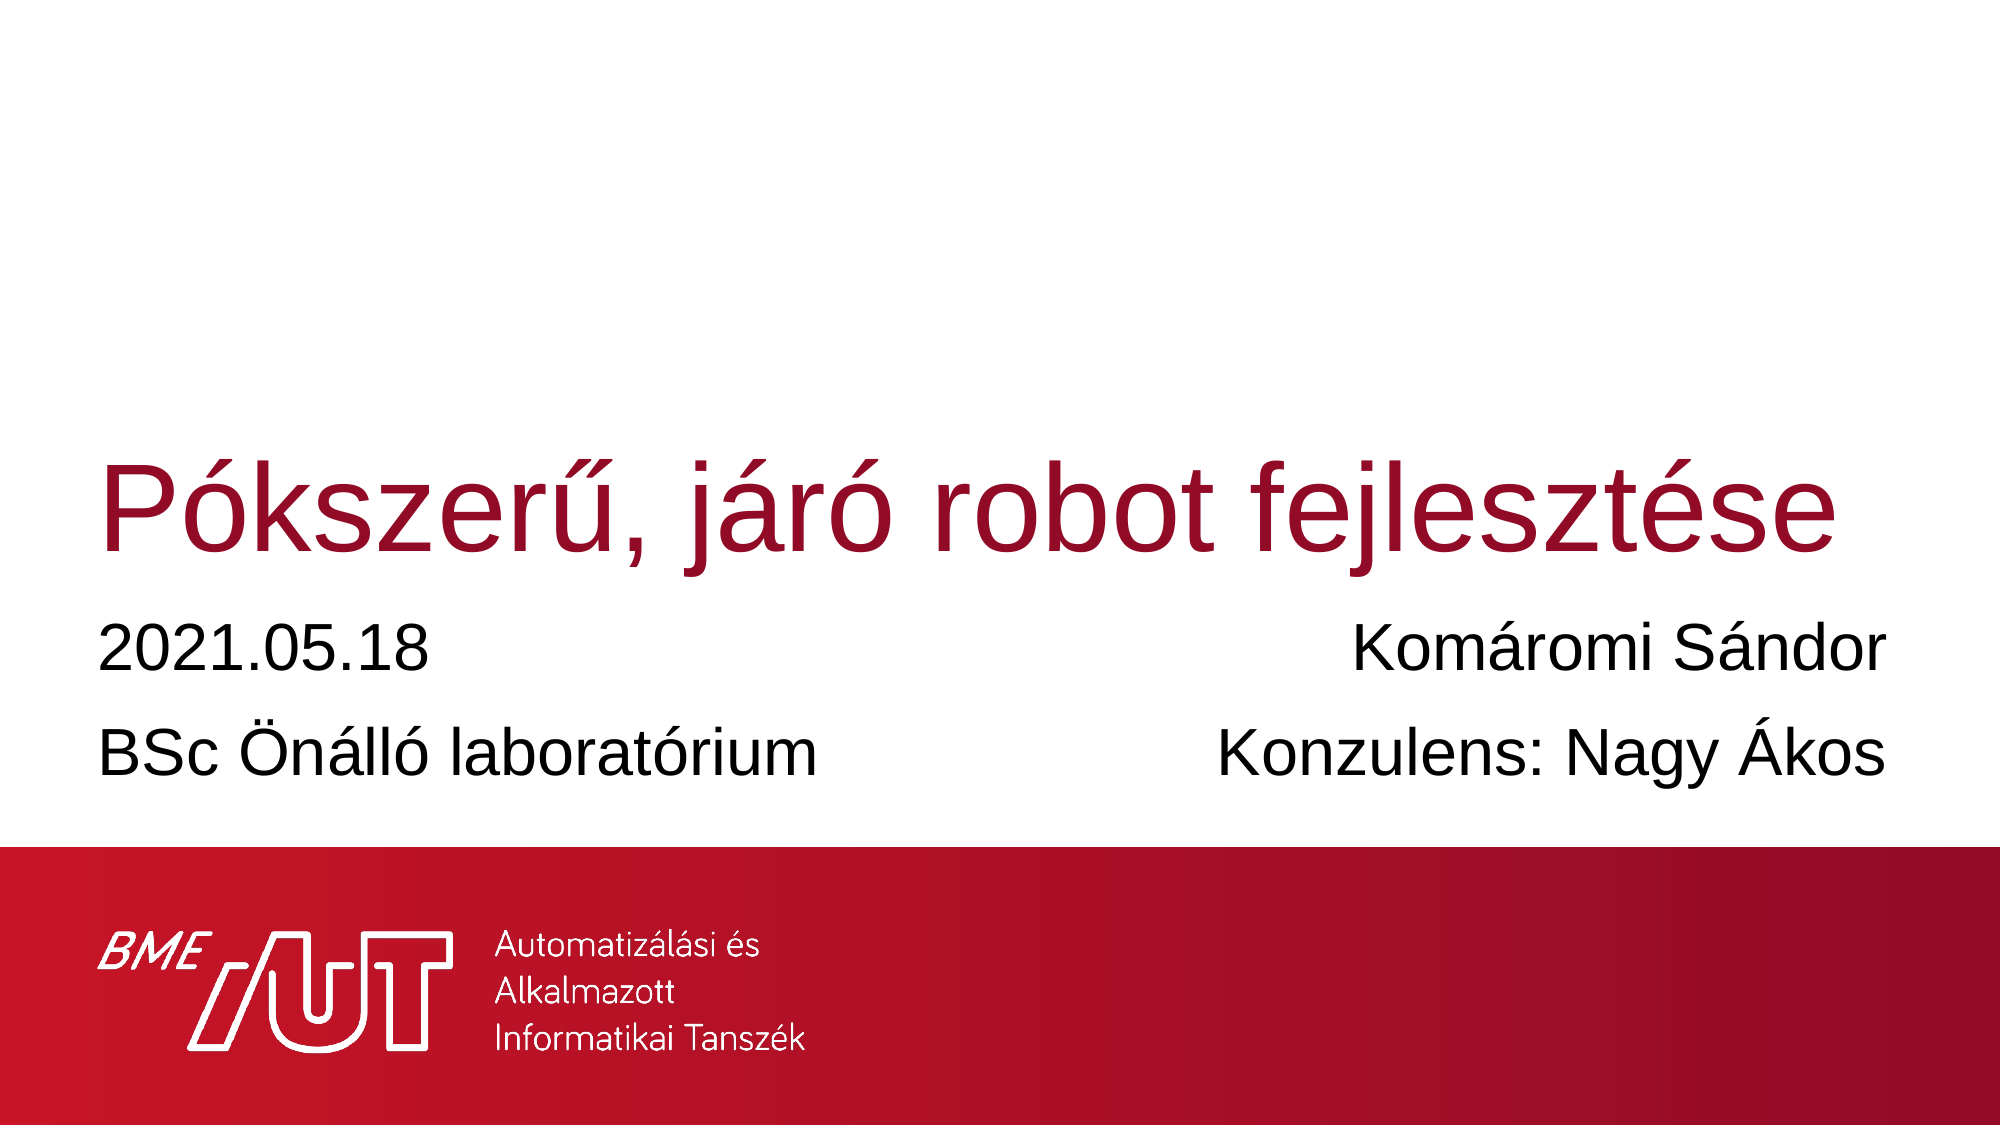

# Pókszerű, járó robot fejlesztése
2021.05.18
BSc Önálló laboratórium
Komáromi Sándor
Konzulens: Nagy Ákos